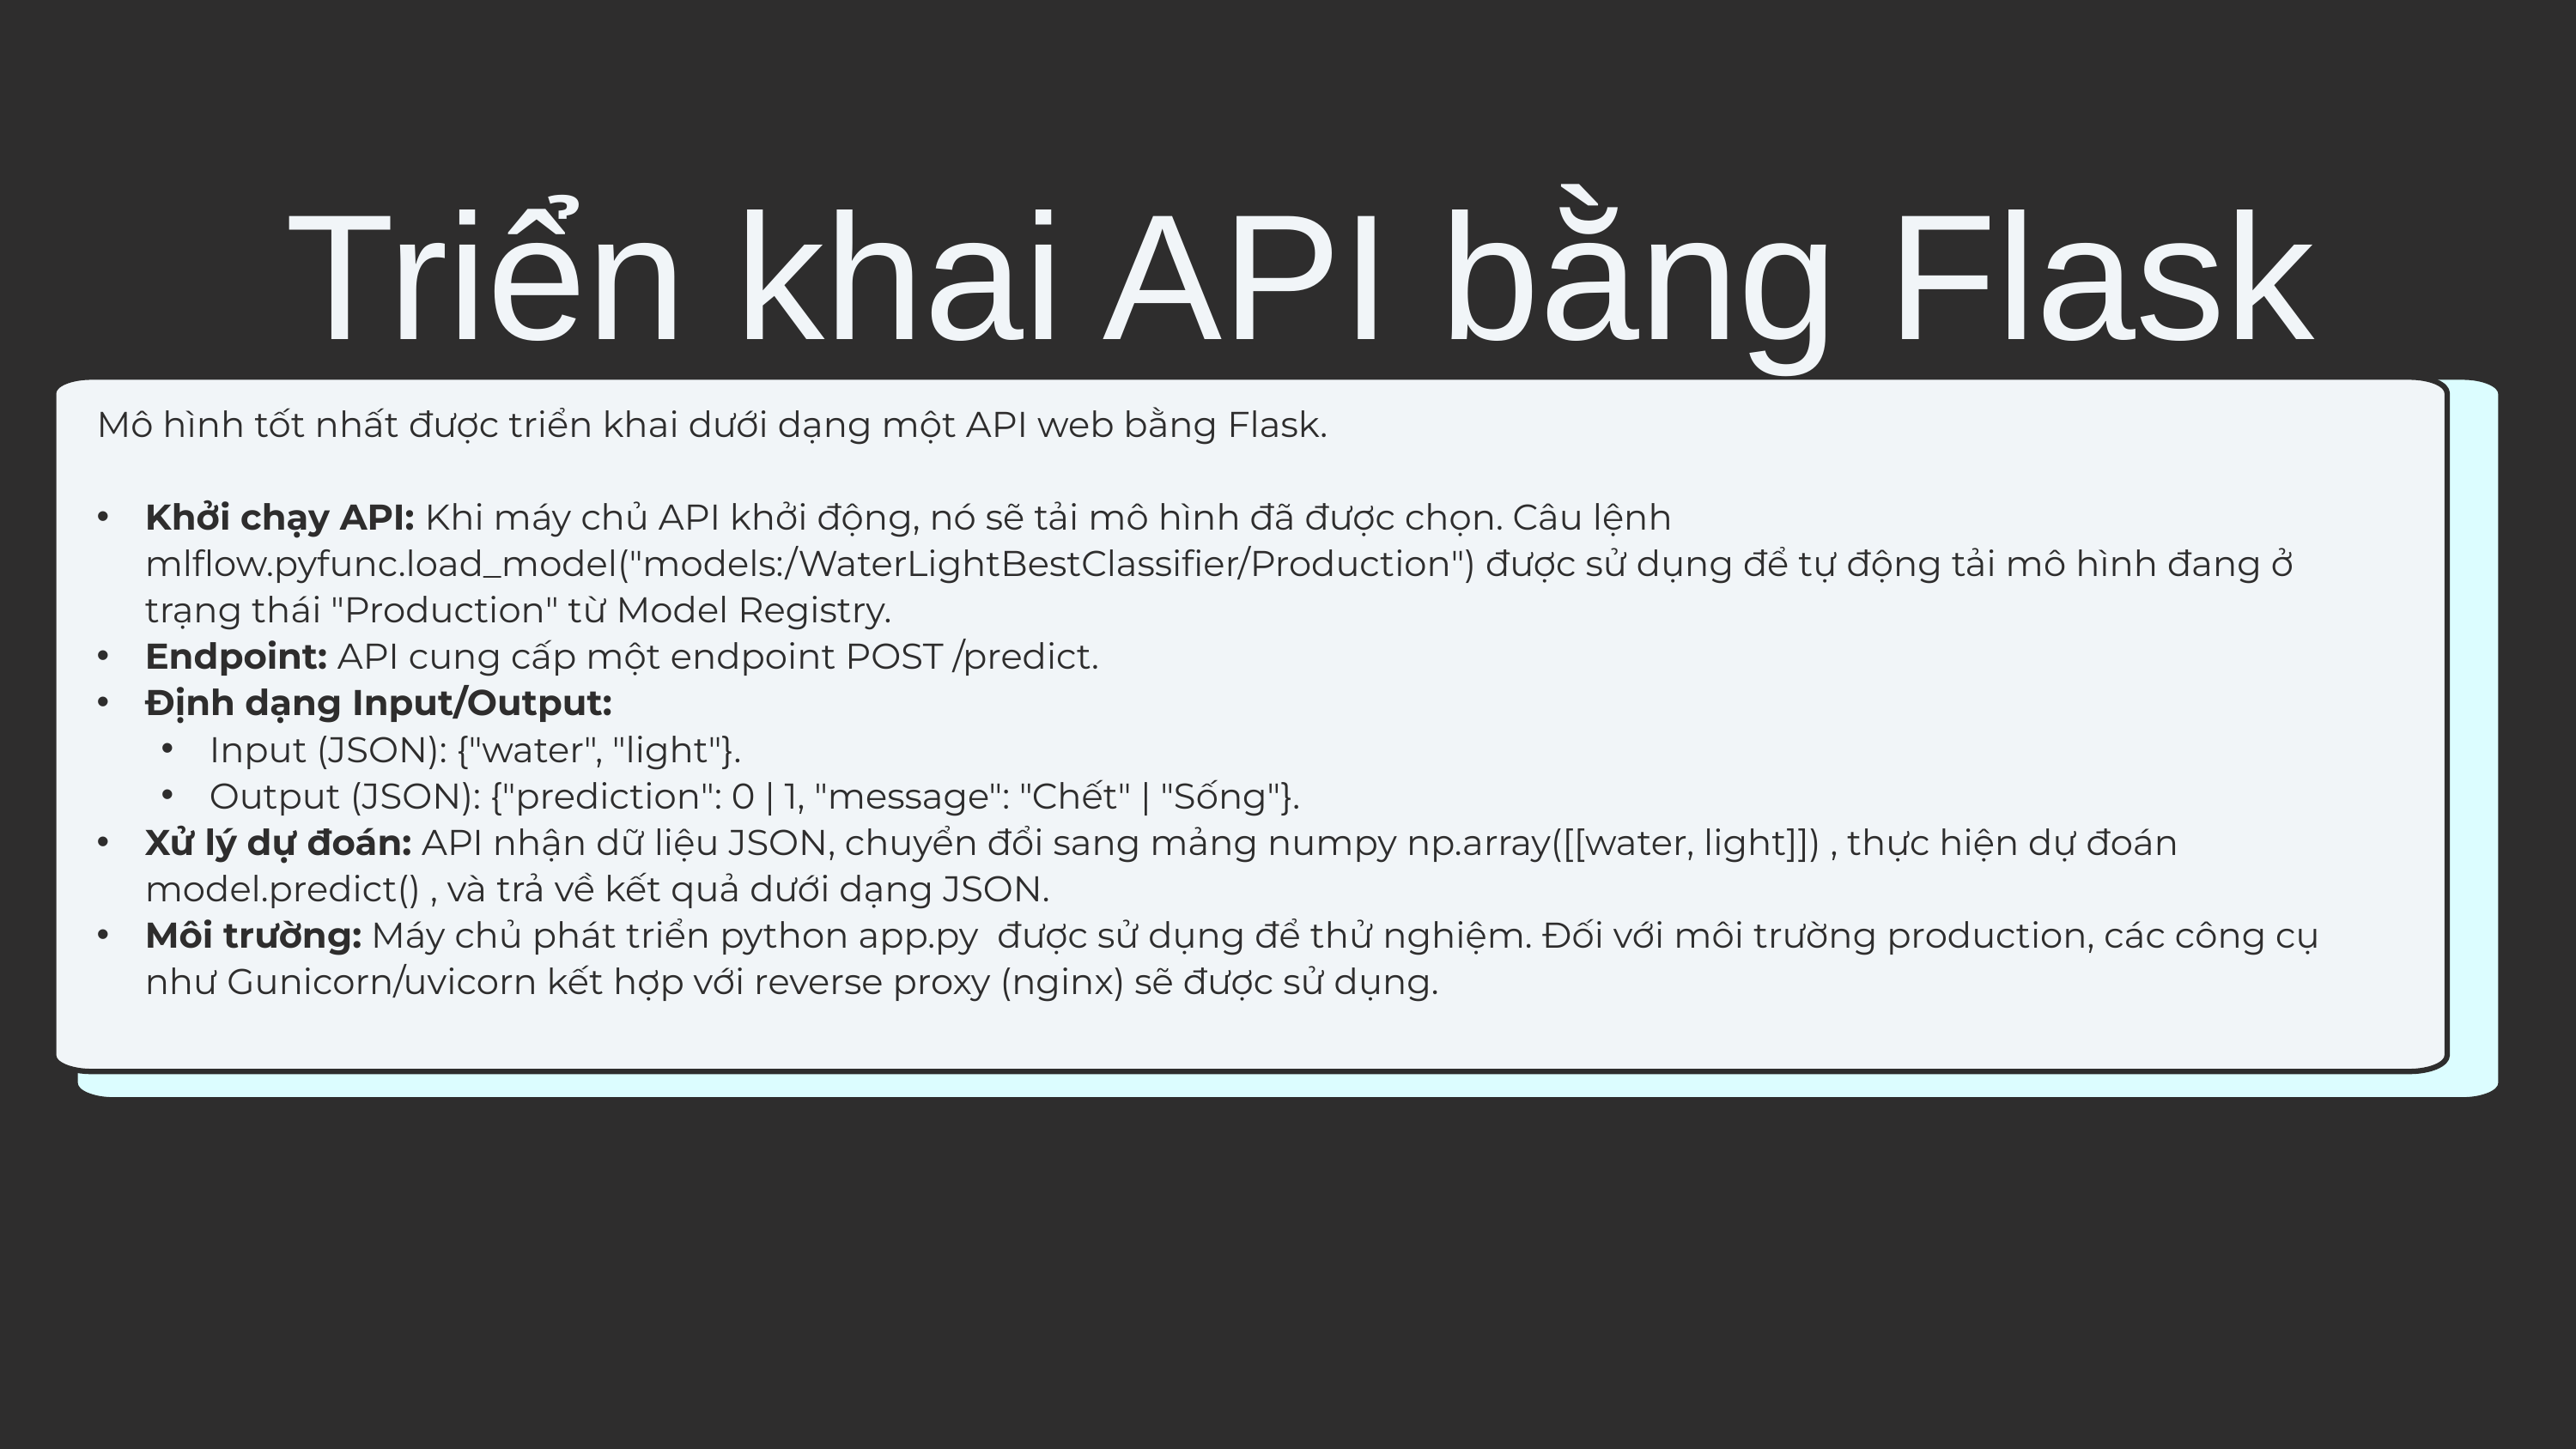

Triển khai API bằng Flask

Mô hình tốt nhất được triển khai dưới dạng một API web bằng Flask.

Khởi chạy API: Khi máy chủ API khởi động, nó sẽ tải mô hình đã được chọn. Câu lệnh mlflow.pyfunc.load_model("models:/WaterLightBestClassifier/Production") được sử dụng để tự động tải mô hình đang ở trạng thái "Production" từ Model Registry.
Endpoint: API cung cấp một endpoint POST /predict.
Định dạng Input/Output:
Input (JSON): {"water", "light"}.
Output (JSON): {"prediction": 0 | 1, "message": "Chết" | "Sống"}.
Xử lý dự đoán: API nhận dữ liệu JSON, chuyển đổi sang mảng numpy np.array([[water, light]]) , thực hiện dự đoán model.predict() , và trả về kết quả dưới dạng JSON.
Môi trường: Máy chủ phát triển python app.py  được sử dụng để thử nghiệm. Đối với môi trường production, các công cụ như Gunicorn/uvicorn kết hợp với reverse proxy (nginx) sẽ được sử dụng.